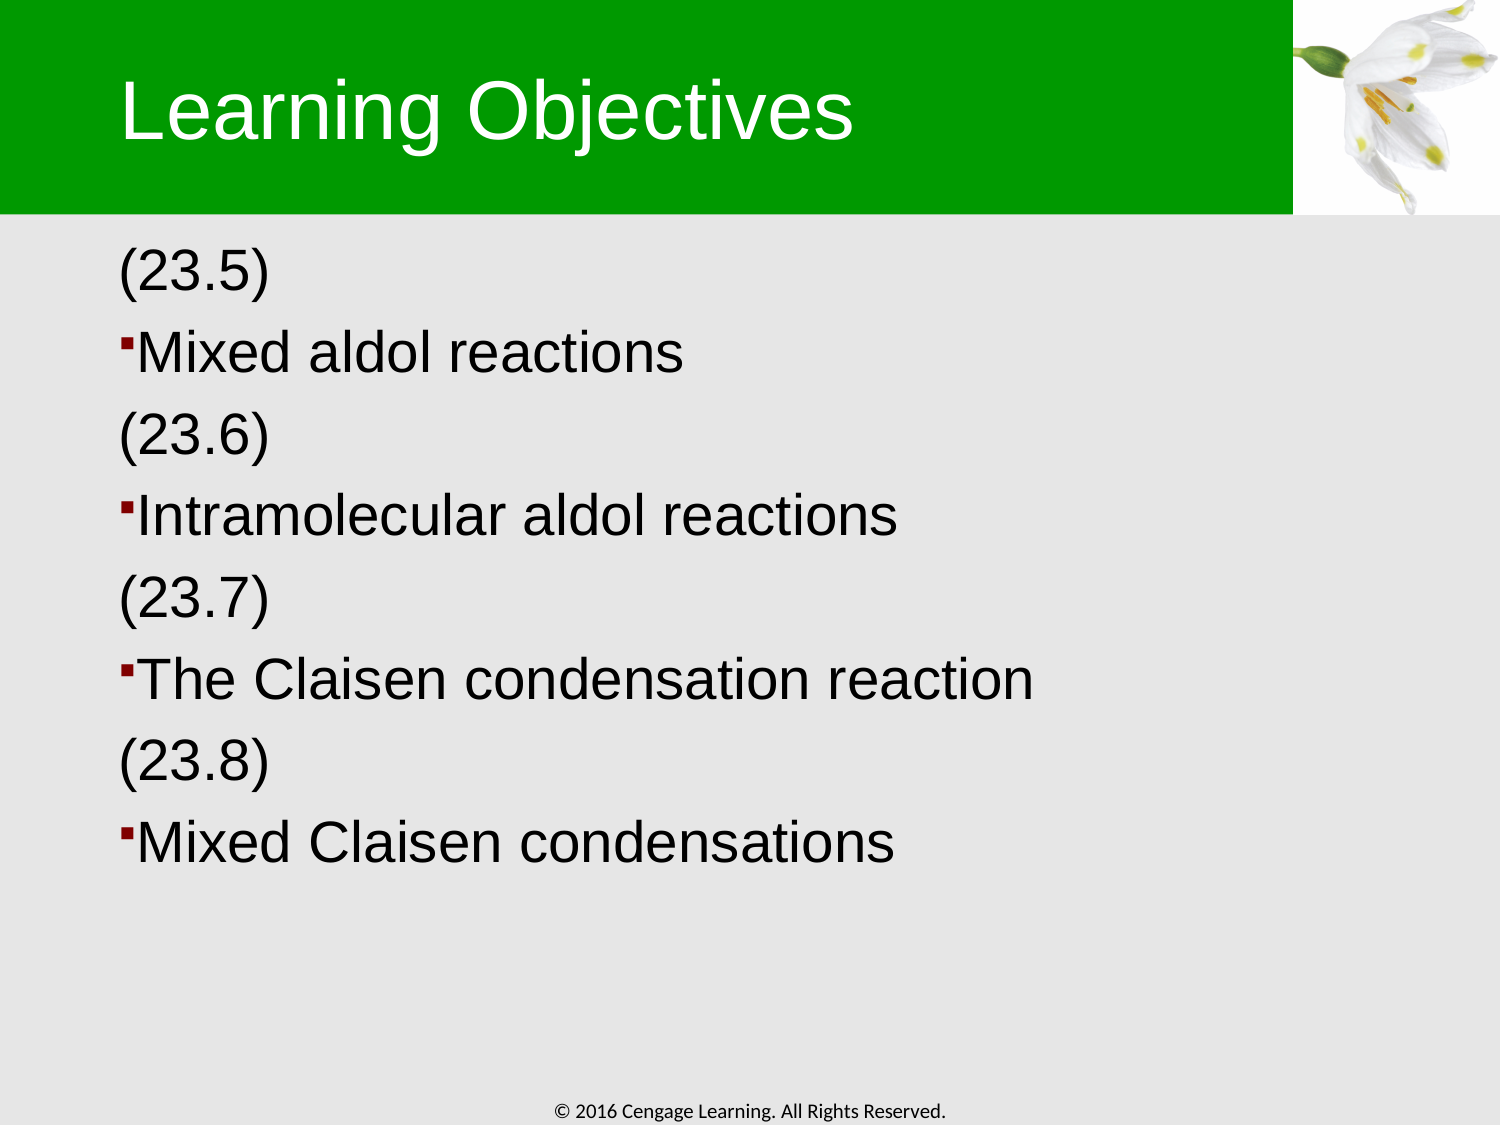

# Learning Objectives
(23.5)
Mixed aldol reactions
(23.6)
Intramolecular aldol reactions
(23.7)
The Claisen condensation reaction
(23.8)
Mixed Claisen condensations